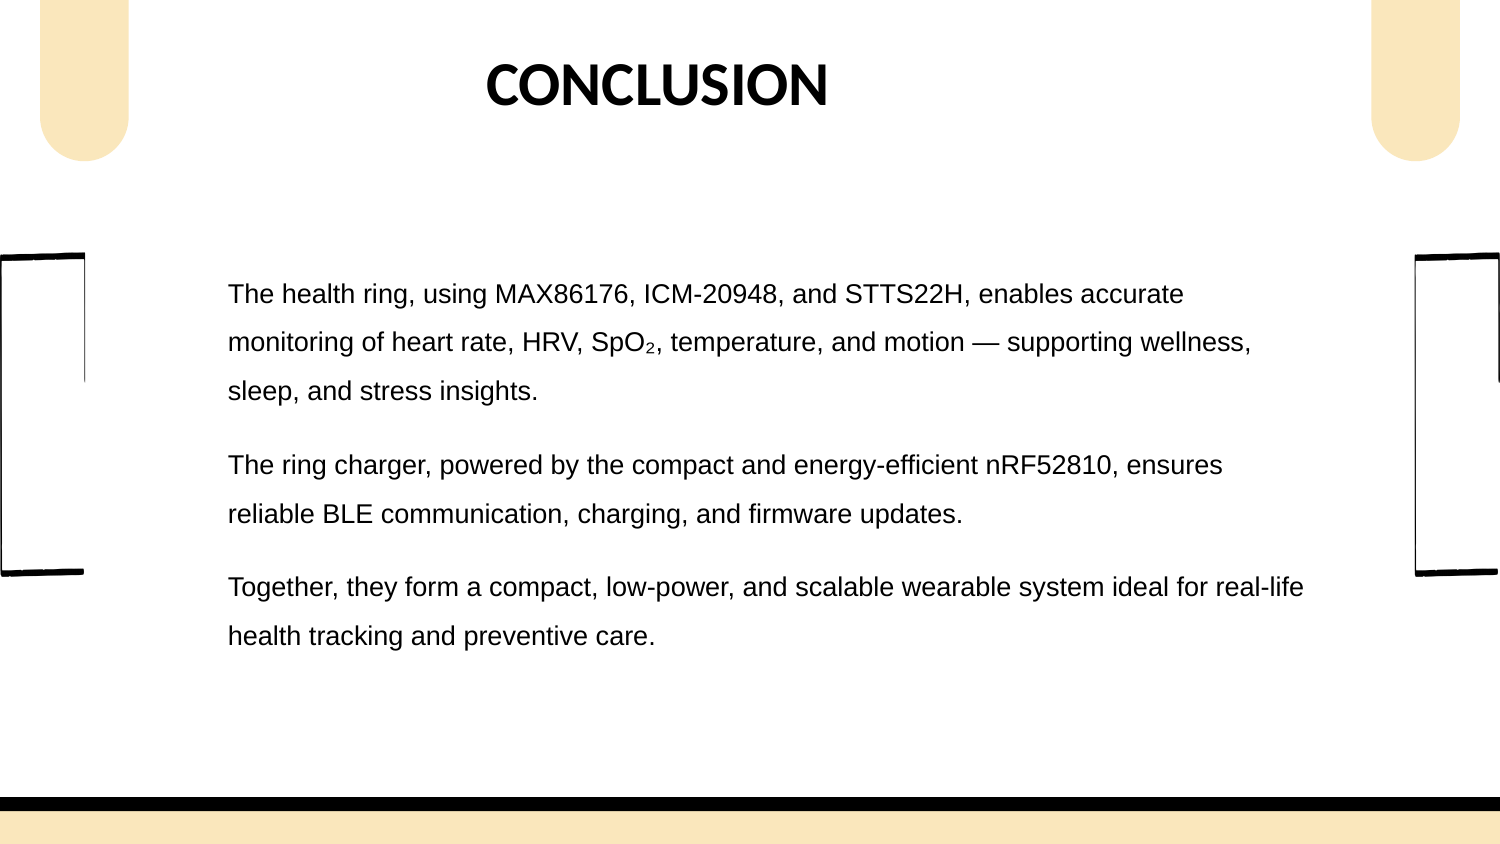

CONCLUSION
The health ring, using MAX86176, ICM-20948, and STTS22H, enables accurate monitoring of heart rate, HRV, SpO₂, temperature, and motion — supporting wellness, sleep, and stress insights.
The ring charger, powered by the compact and energy-efficient nRF52810, ensures reliable BLE communication, charging, and firmware updates.
Together, they form a compact, low-power, and scalable wearable system ideal for real-life health tracking and preventive care.